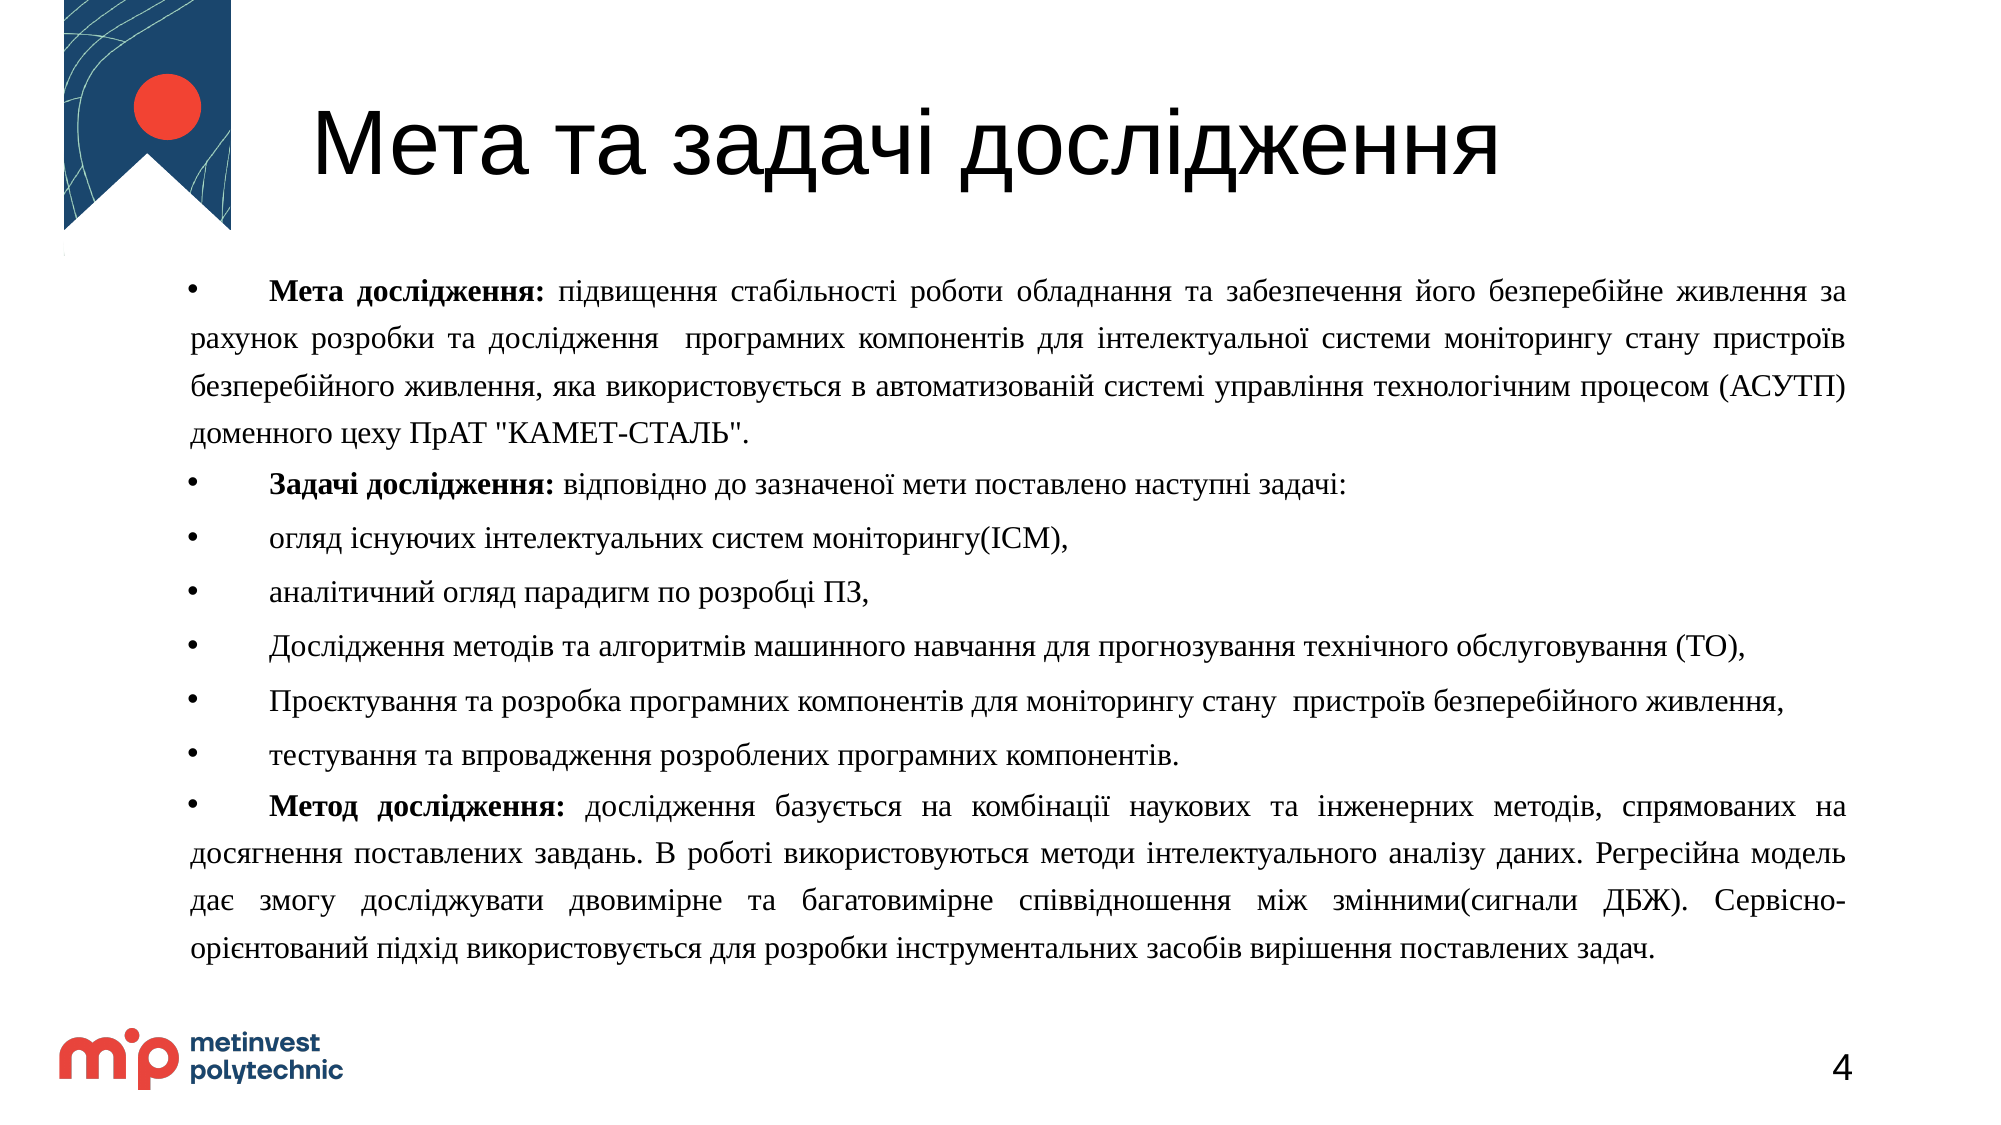

# Мета та задачі дослідження
Мета дослідження: підвищення стабільності роботи обладнання та забезпечення його безперебійне живлення за рахунок розробки та дослідження  програмних компонентів для інтелектуальної системи моніторингу стану пристроїв безперебійного живлення, яка використовується в автоматизованій системі управління технологічним процесом (АСУТП) доменного цеху ПрАТ "КАМЕТ-СТАЛЬ".
Задачі дослідження: відповідно до зазначеної мети поставлено наступні задачі:
огляд існуючих інтелектуальних систем моніторингу(ІСМ),
аналітичний огляд парадигм по розробці ПЗ,
Дослідження методів та алгоритмів машинного навчання для прогнозування технічного обслуговування (ТО),
Проєктування та розробка програмних компонентів для моніторингу стану  пристроїв безперебійного живлення,
тестування та впровадження розроблених програмних компонентів.
Метод дослідження: дослідження базується на комбінації наукових та інженерних методів, спрямованих на досягнення поставлених завдань. В роботі використовуються методи інтелектуального аналізу даних. Регресійна модель дає змогу досліджувати двовимірне та багатовимірне співвідношення між змінними(сигнали ДБЖ). Сервісно-орієнтований підхід використовується для розробки інструментальних засобів вирішення поставлених задач.